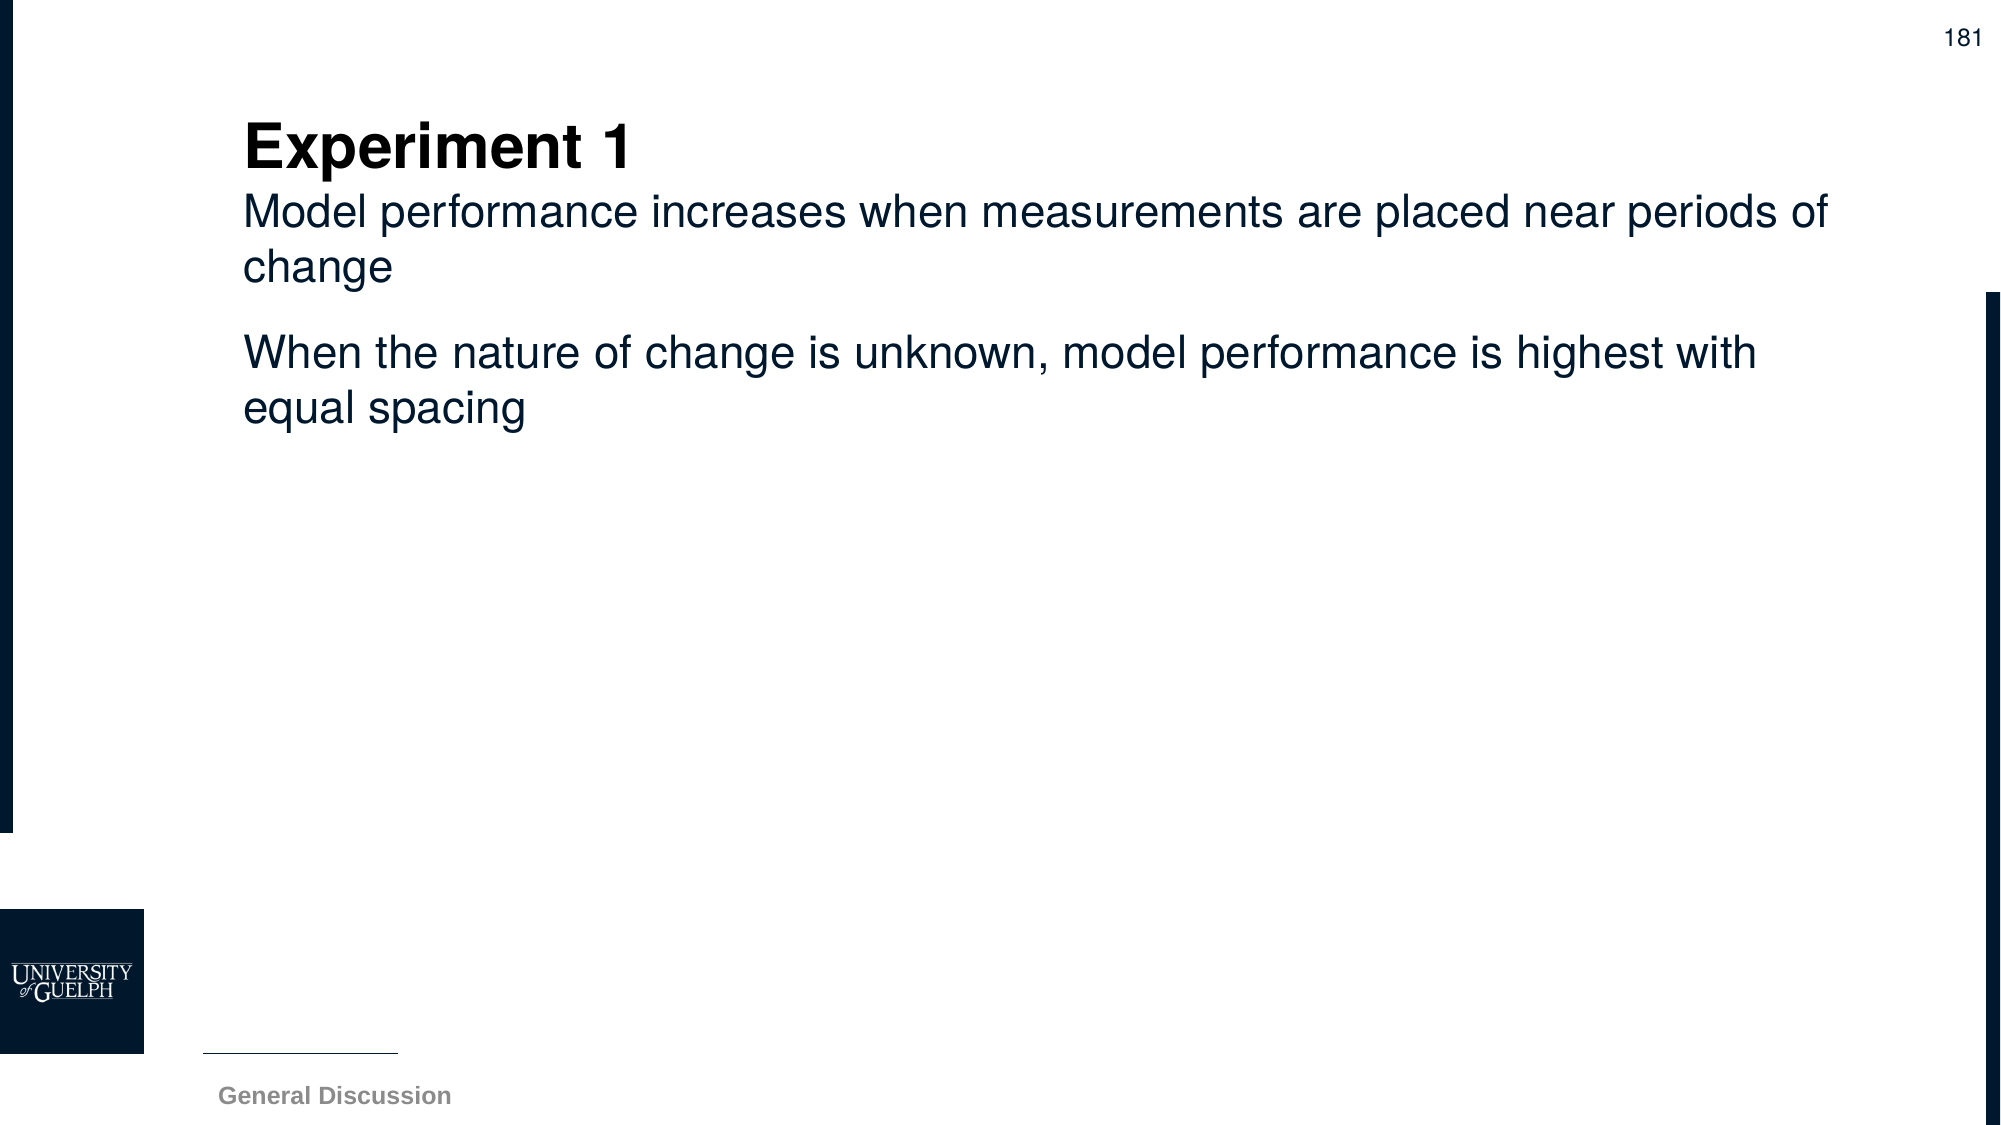

# Experiment 1
Model performance increases when measurements are placed near periods of change
When the nature of change is unknown, model performance is highest with equal spacing
General Discussion